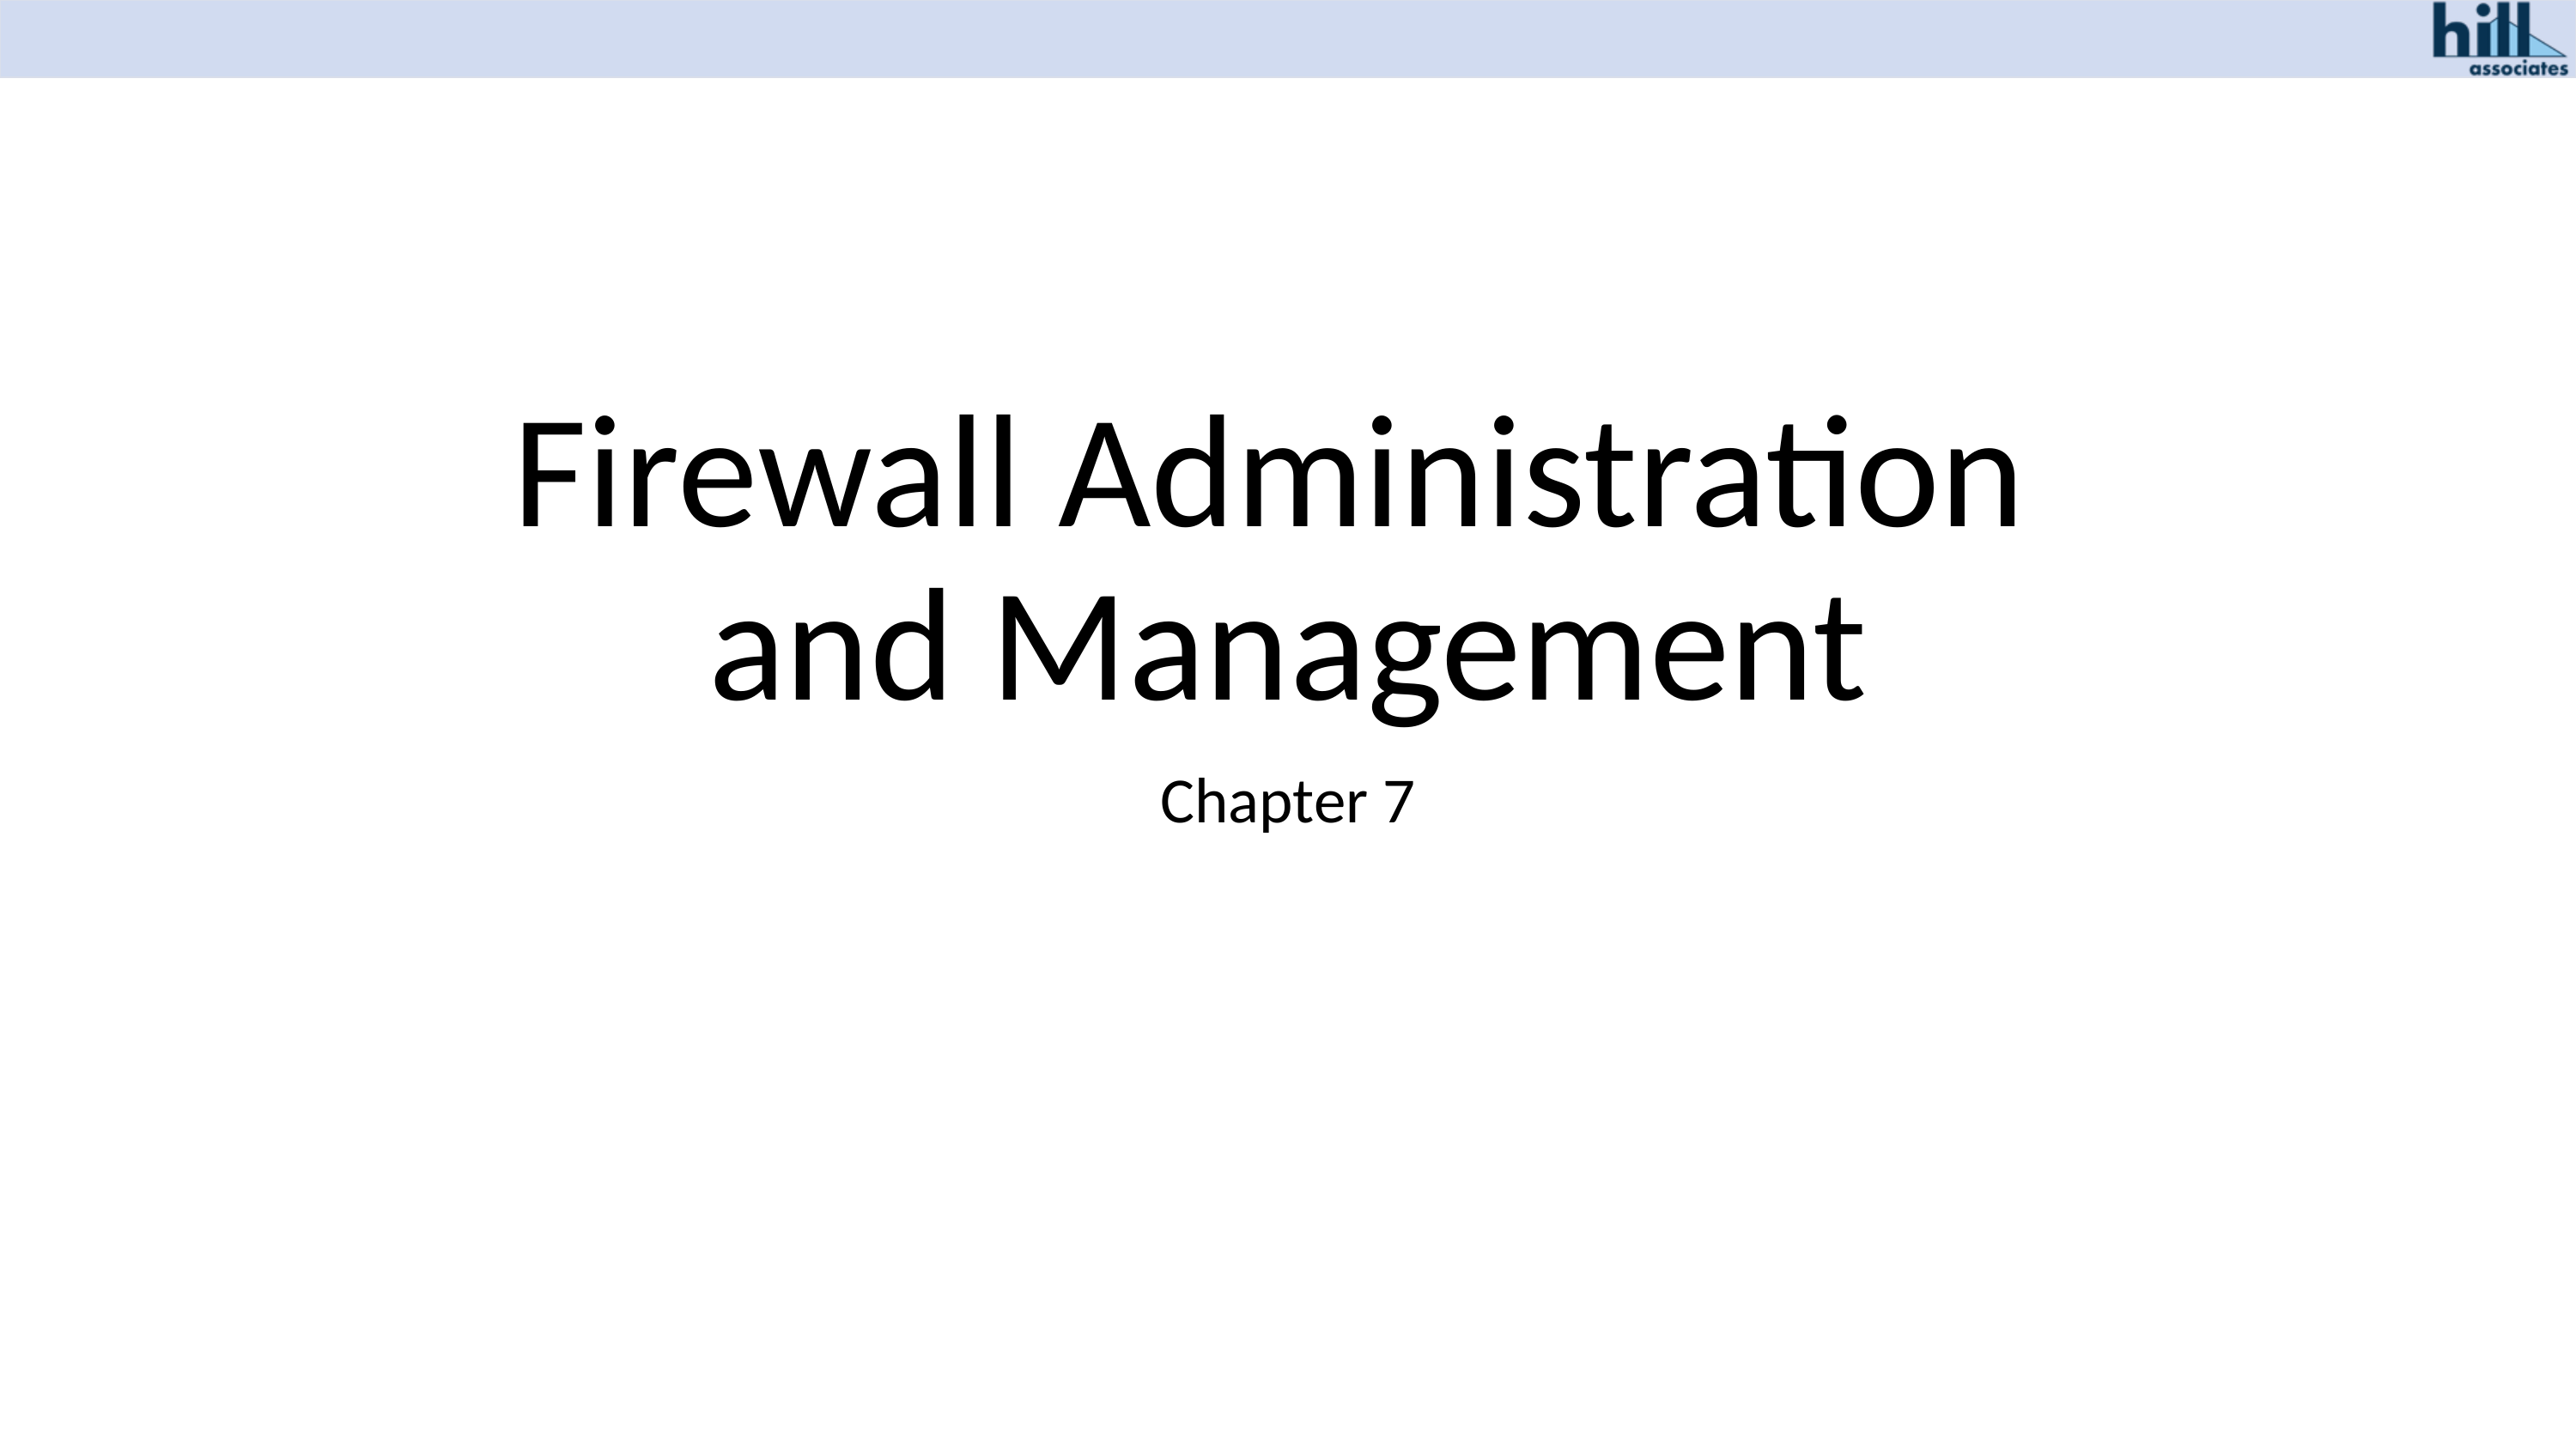

# Firewall Administration and Management
Chapter 7